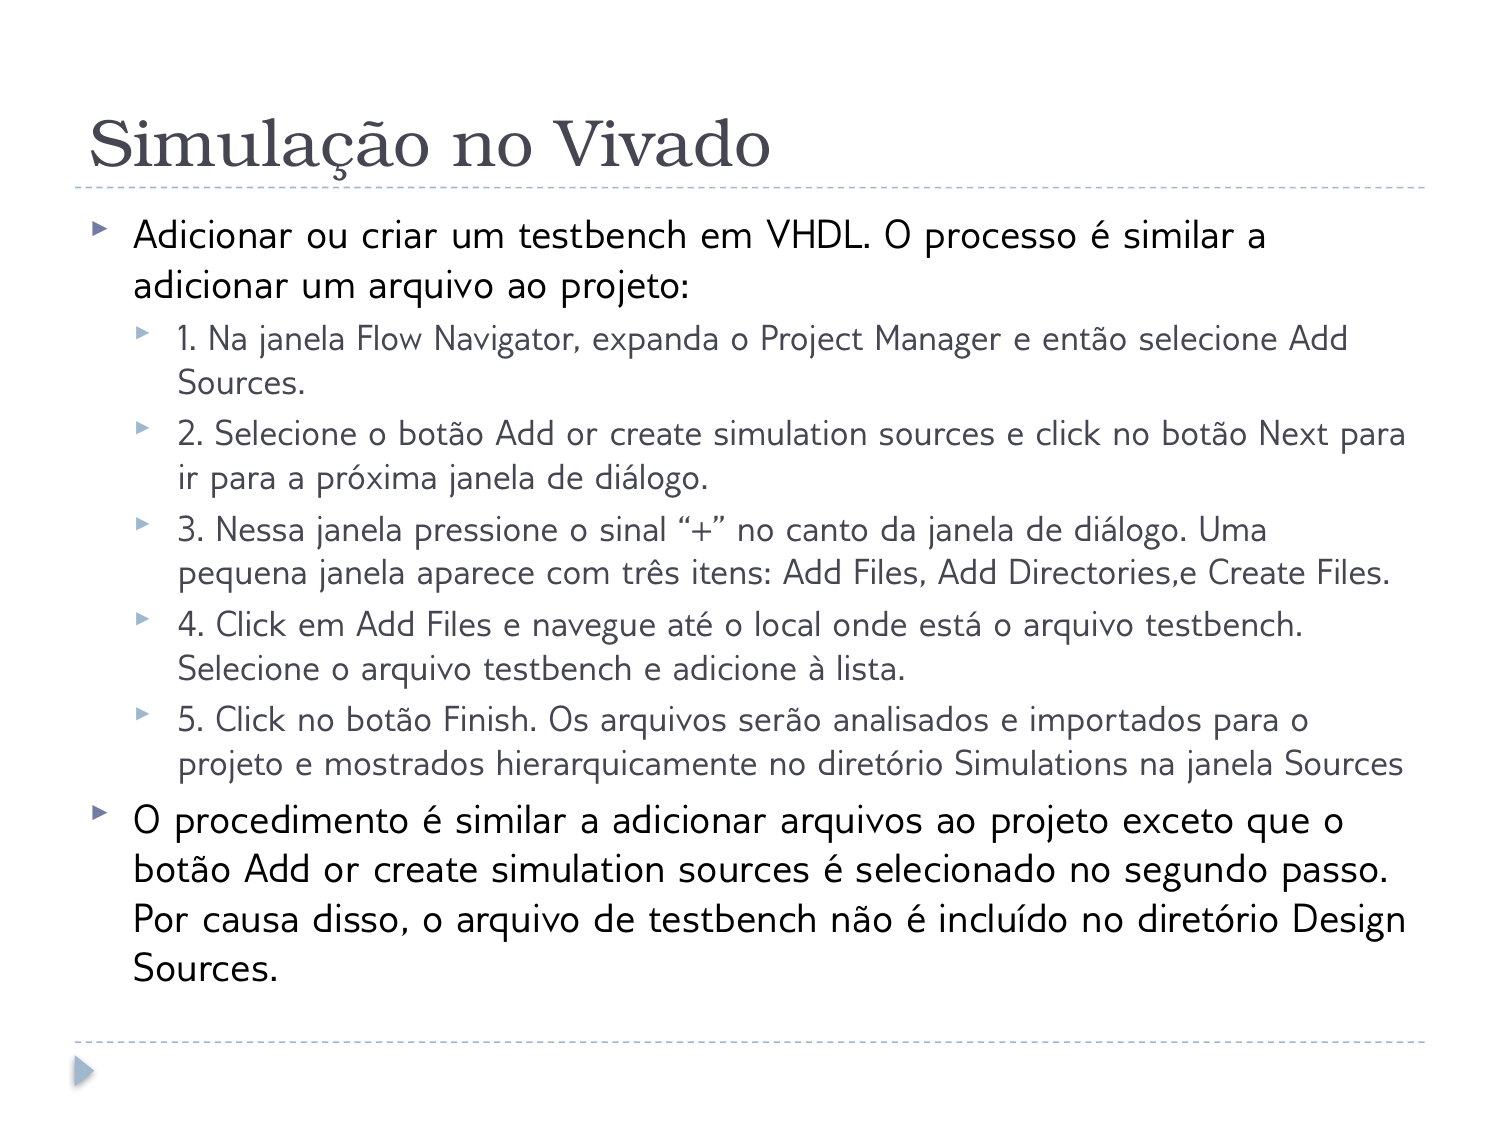

# Simulação no Vivado
Adicionar ou criar um testbench em VHDL. O processo é similar a adicionar um arquivo ao projeto:
1. Na janela Flow Navigator, expanda o Project Manager e então selecione Add Sources.
2. Selecione o botão Add or create simulation sources e click no botão Next para ir para a próxima janela de diálogo.
3. Nessa janela pressione o sinal “+” no canto da janela de diálogo. Uma pequena janela aparece com três itens: Add Files, Add Directories,e Create Files.
4. Click em Add Files e navegue até o local onde está o arquivo testbench. Selecione o arquivo testbench e adicione à lista.
5. Click no botão Finish. Os arquivos serão analisados e importados para o projeto e mostrados hierarquicamente no diretório Simulations na janela Sources
O procedimento é similar a adicionar arquivos ao projeto exceto que o botão Add or create simulation sources é selecionado no segundo passo. Por causa disso, o arquivo de testbench não é incluído no diretório Design Sources.